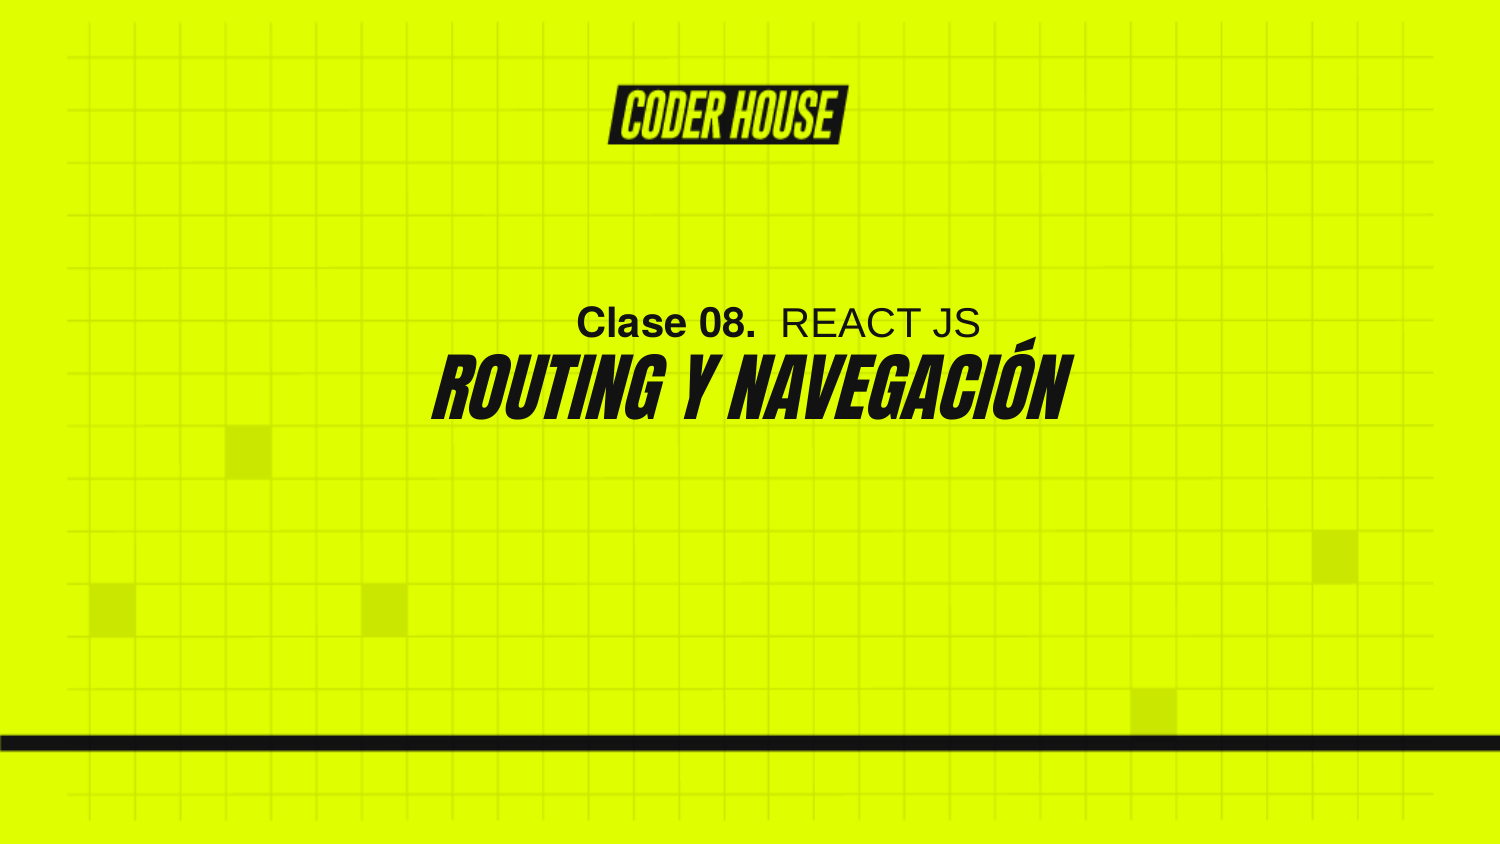

Clase 08.  REACT JS
ROUTING Y NAVEGACIÓN